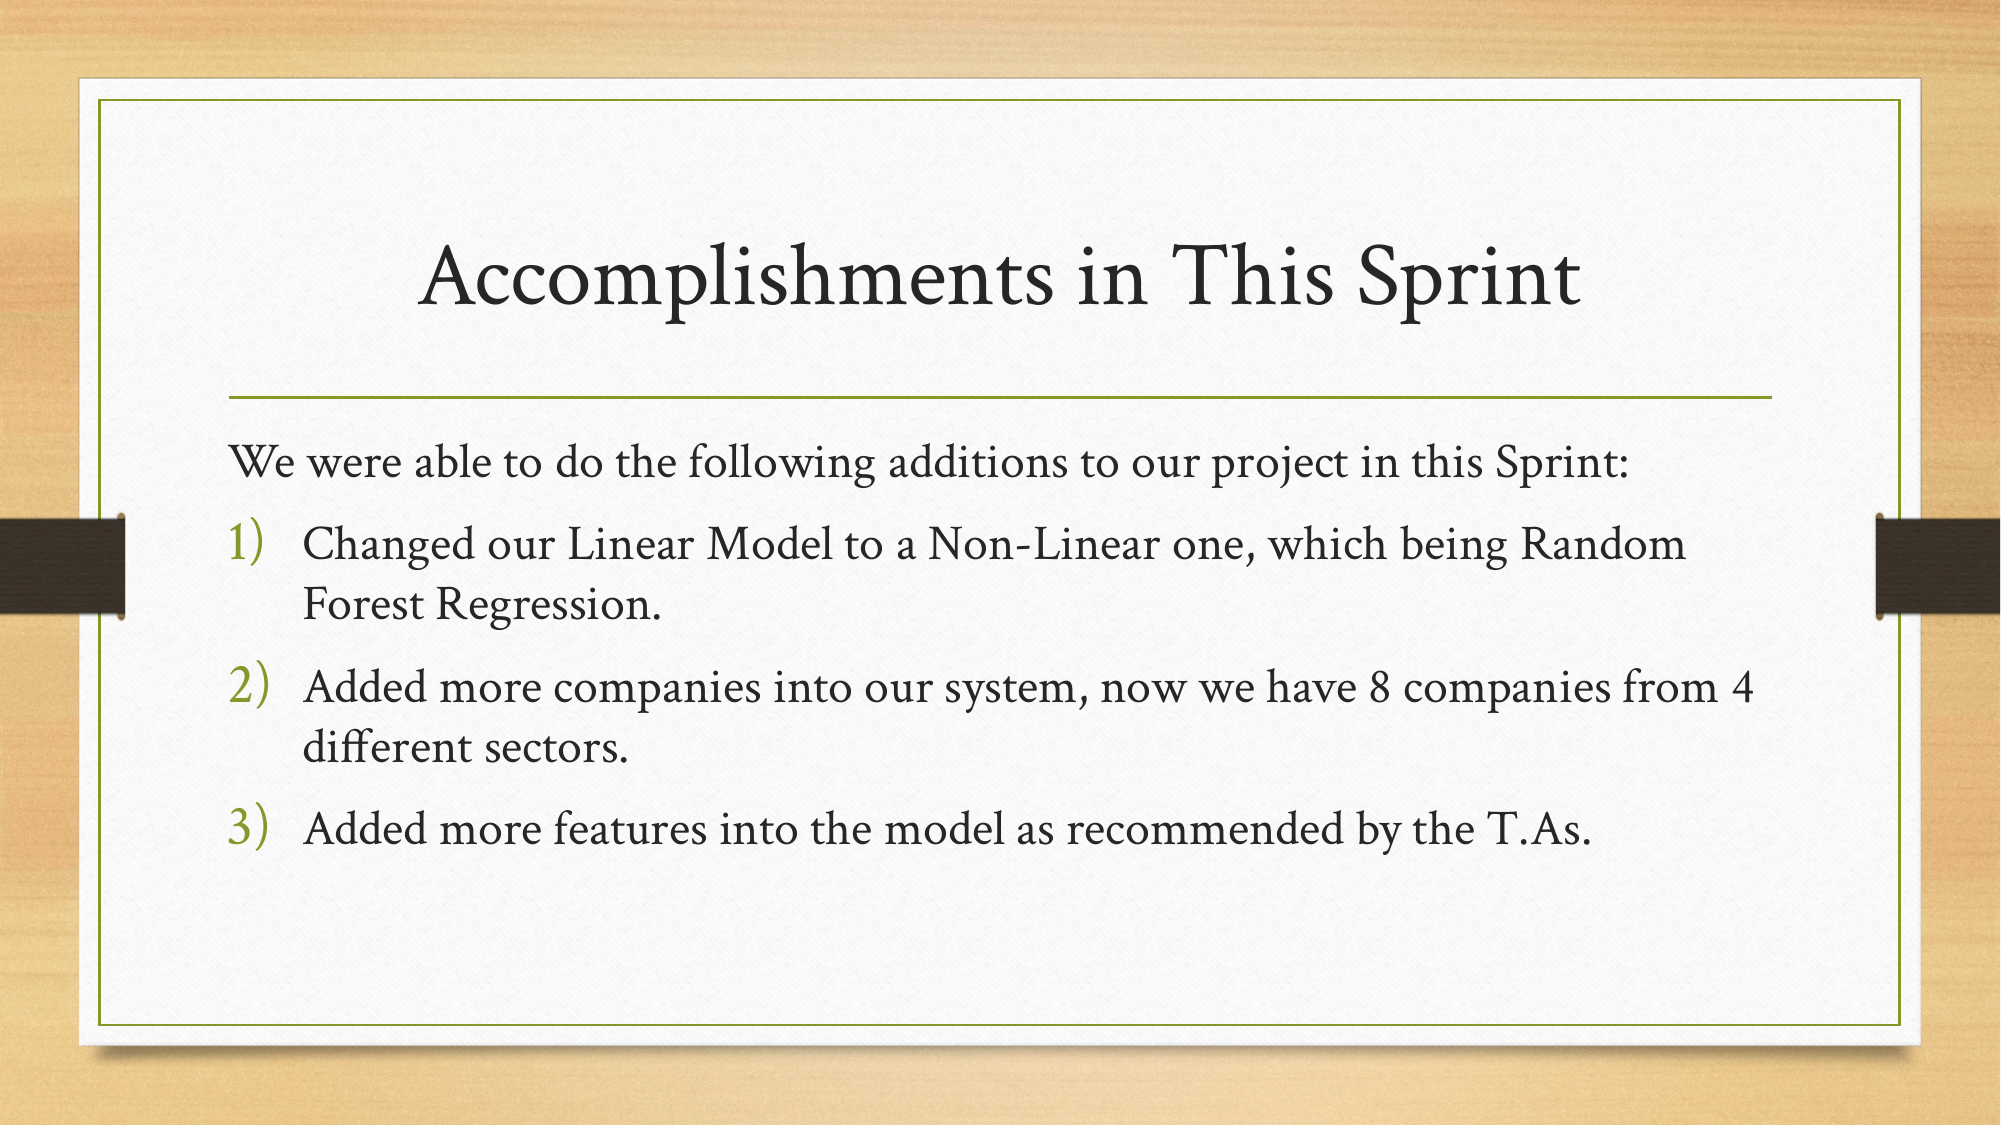

# Accomplishments in This Sprint
We were able to do the following additions to our project in this Sprint:
Changed our Linear Model to a Non-Linear one, which being Random Forest Regression.
Added more companies into our system, now we have 8 companies from 4  different sectors.
Added more features into the model as recommended by the T.As.